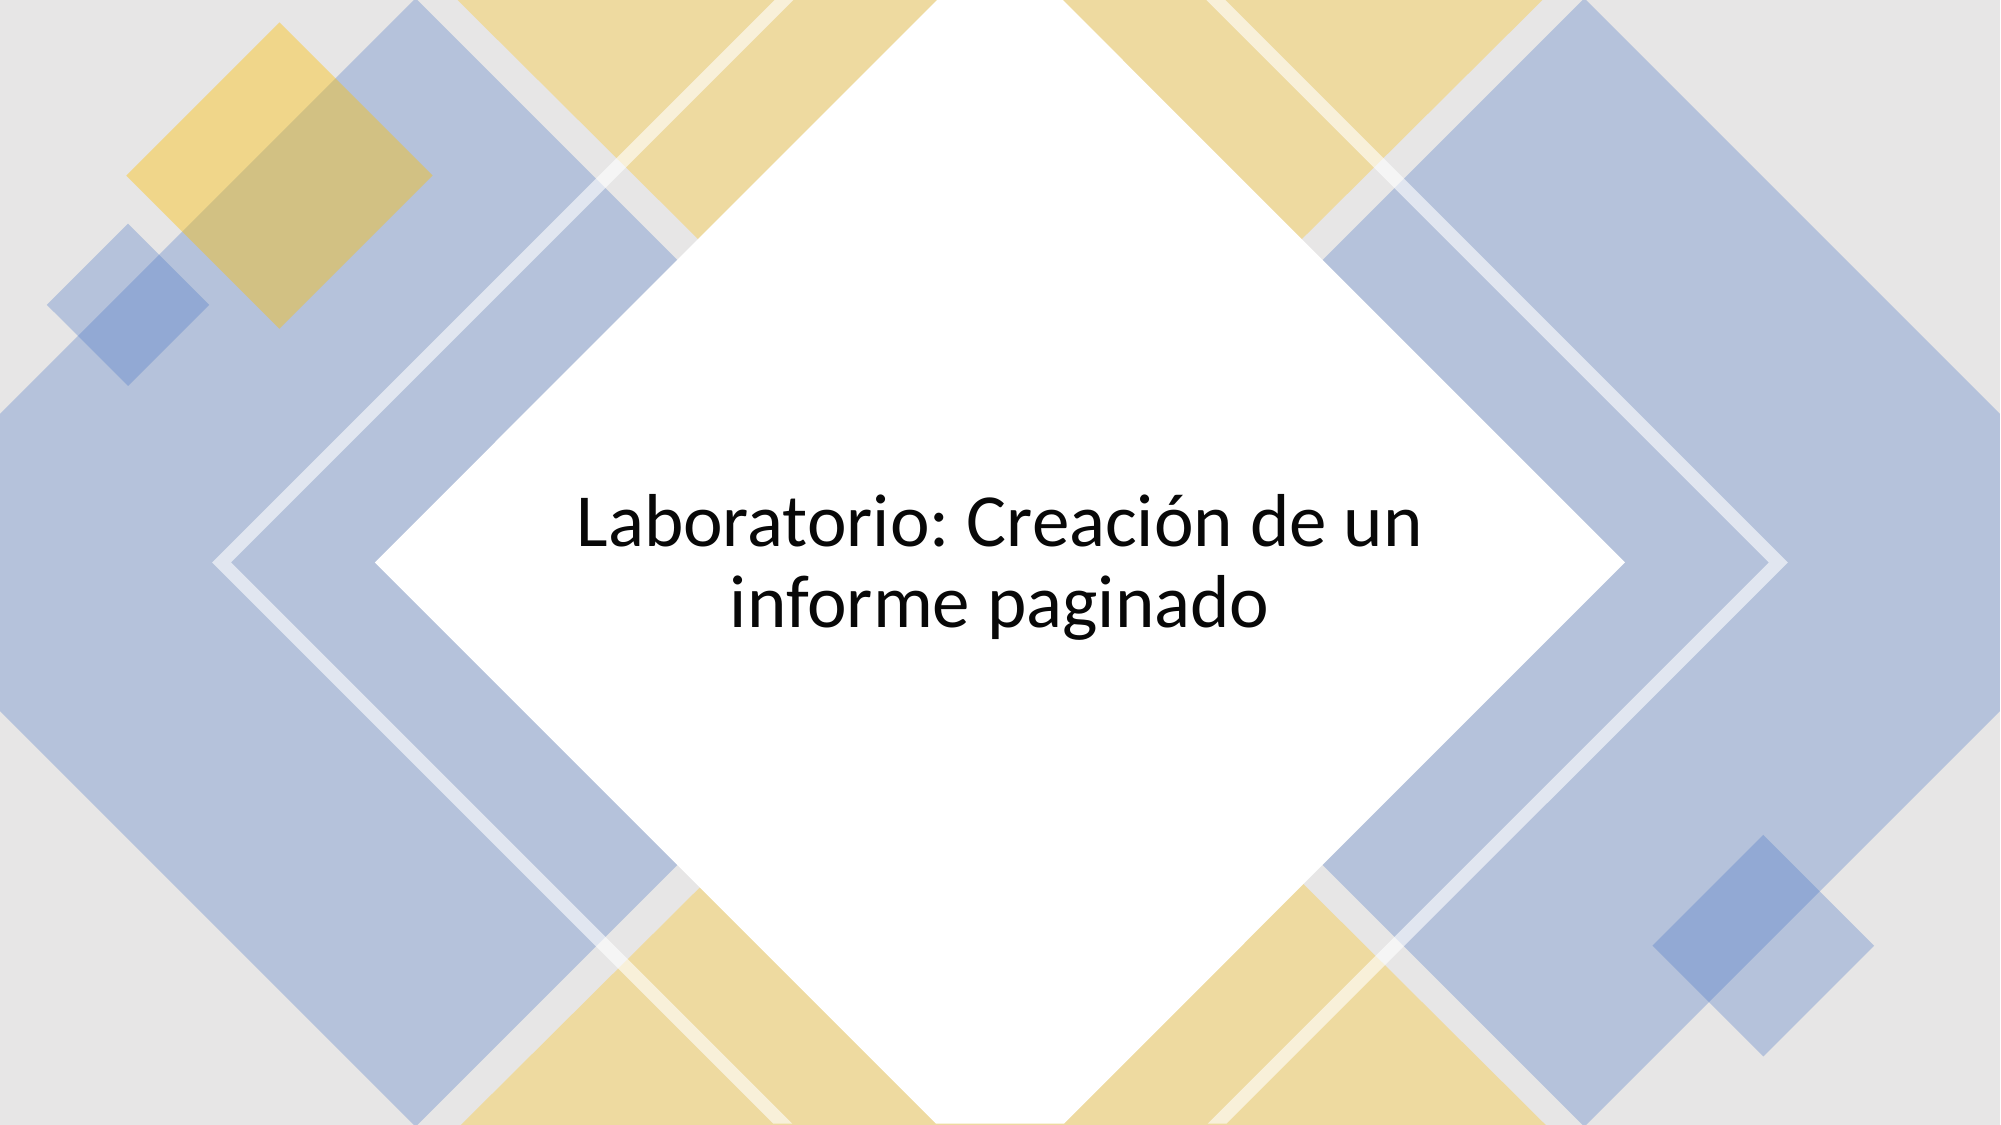

# Laboratorio: Creación de un informe paginado